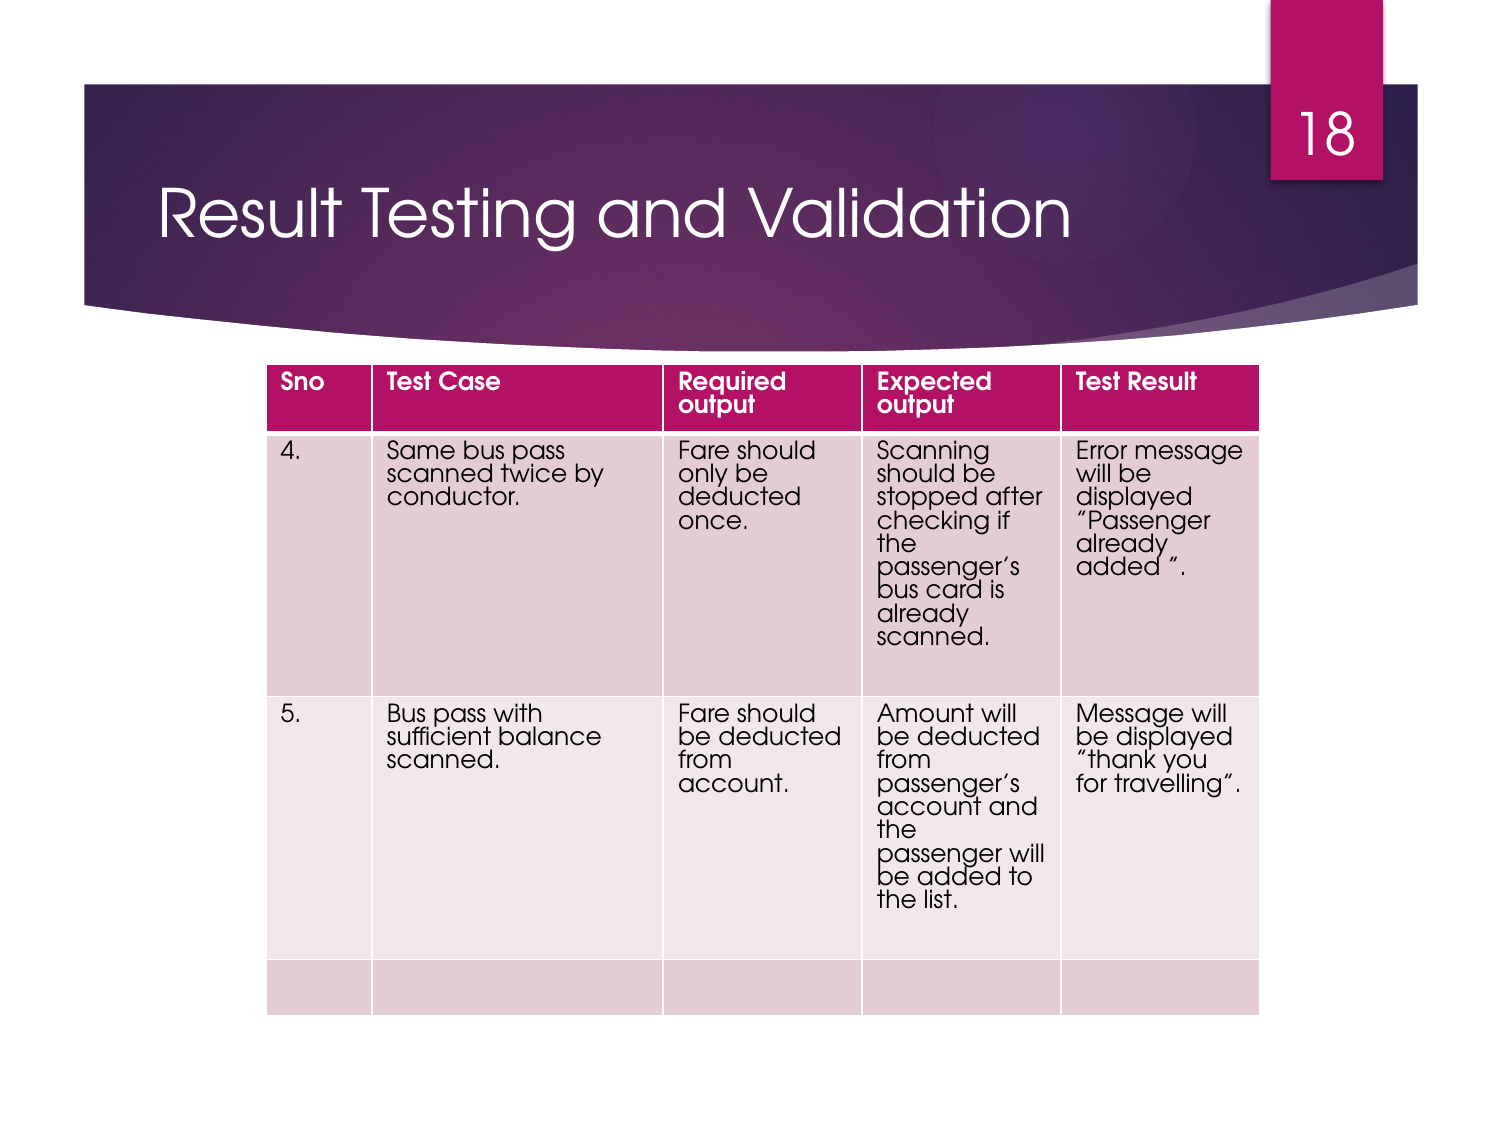

18
# Result Testing and Validation
| Sno | Test Case | Required output | Expected output | Test Result |
| --- | --- | --- | --- | --- |
| 4. | Same bus pass scanned twice by conductor. | Fare should only be deducted once. | Scanning should be stopped after checking if the passenger’s bus card is already scanned. | Error message will be displayed ”Passenger already added ”. |
| 5. | Bus pass with sufficient balance scanned. | Fare should be deducted from account. | Amount will be deducted from passenger’s account and the passenger will be added to the list. | Message will be displayed ”thank you for travelling”. |
|  |  |  |  |  |